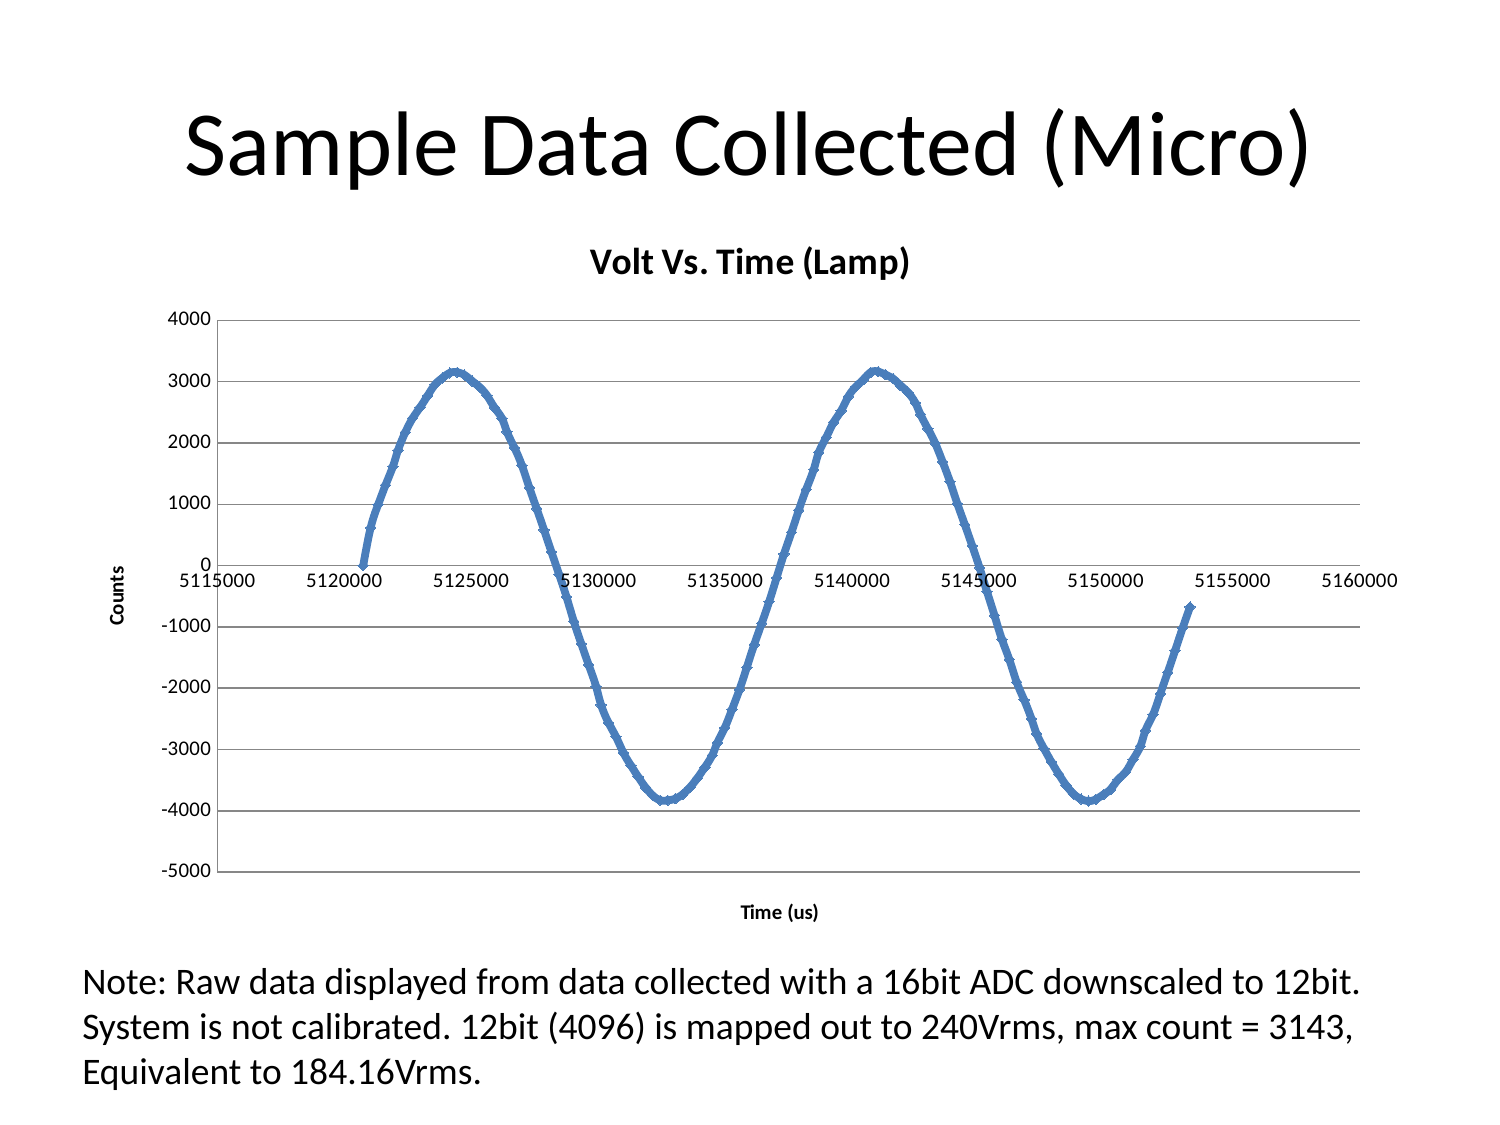

# Sample Data Collected (Micro)

### Chart: Volt Vs. Time (Lamp)

| Category |  |
|---|---|
Note: Raw data displayed from data collected with a 16bit ADC downscaled to 12bit.
System is not calibrated. 12bit (4096) is mapped out to 240Vrms, max count = 3143,
Equivalent to 184.16Vrms.